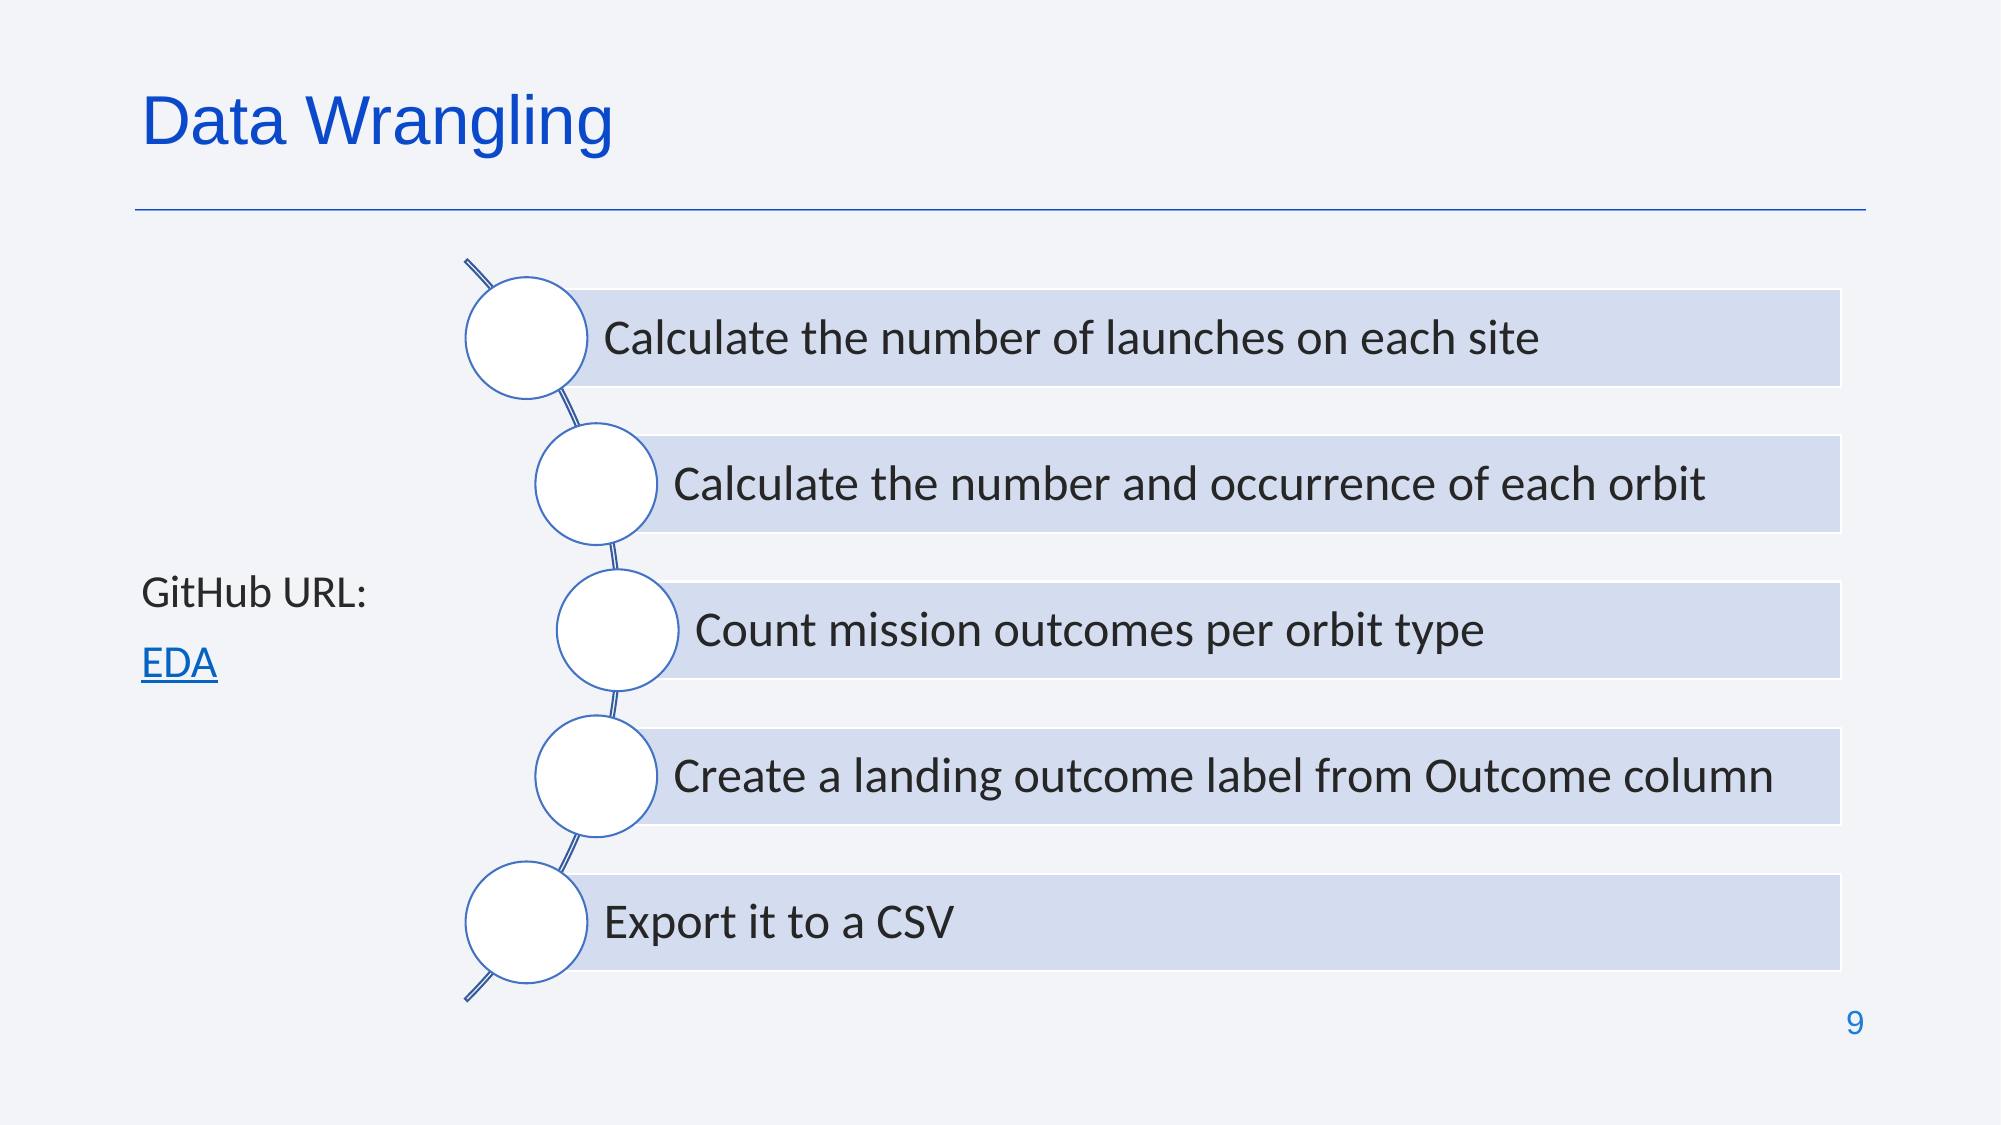

Data Wrangling
Calculate the number of launches on each site
Calculate the number and occurrence of each orbit
Count mission outcomes per orbit type
Create a landing outcome label from Outcome column
Export it to a CSV
GitHub URL:
EDA

9